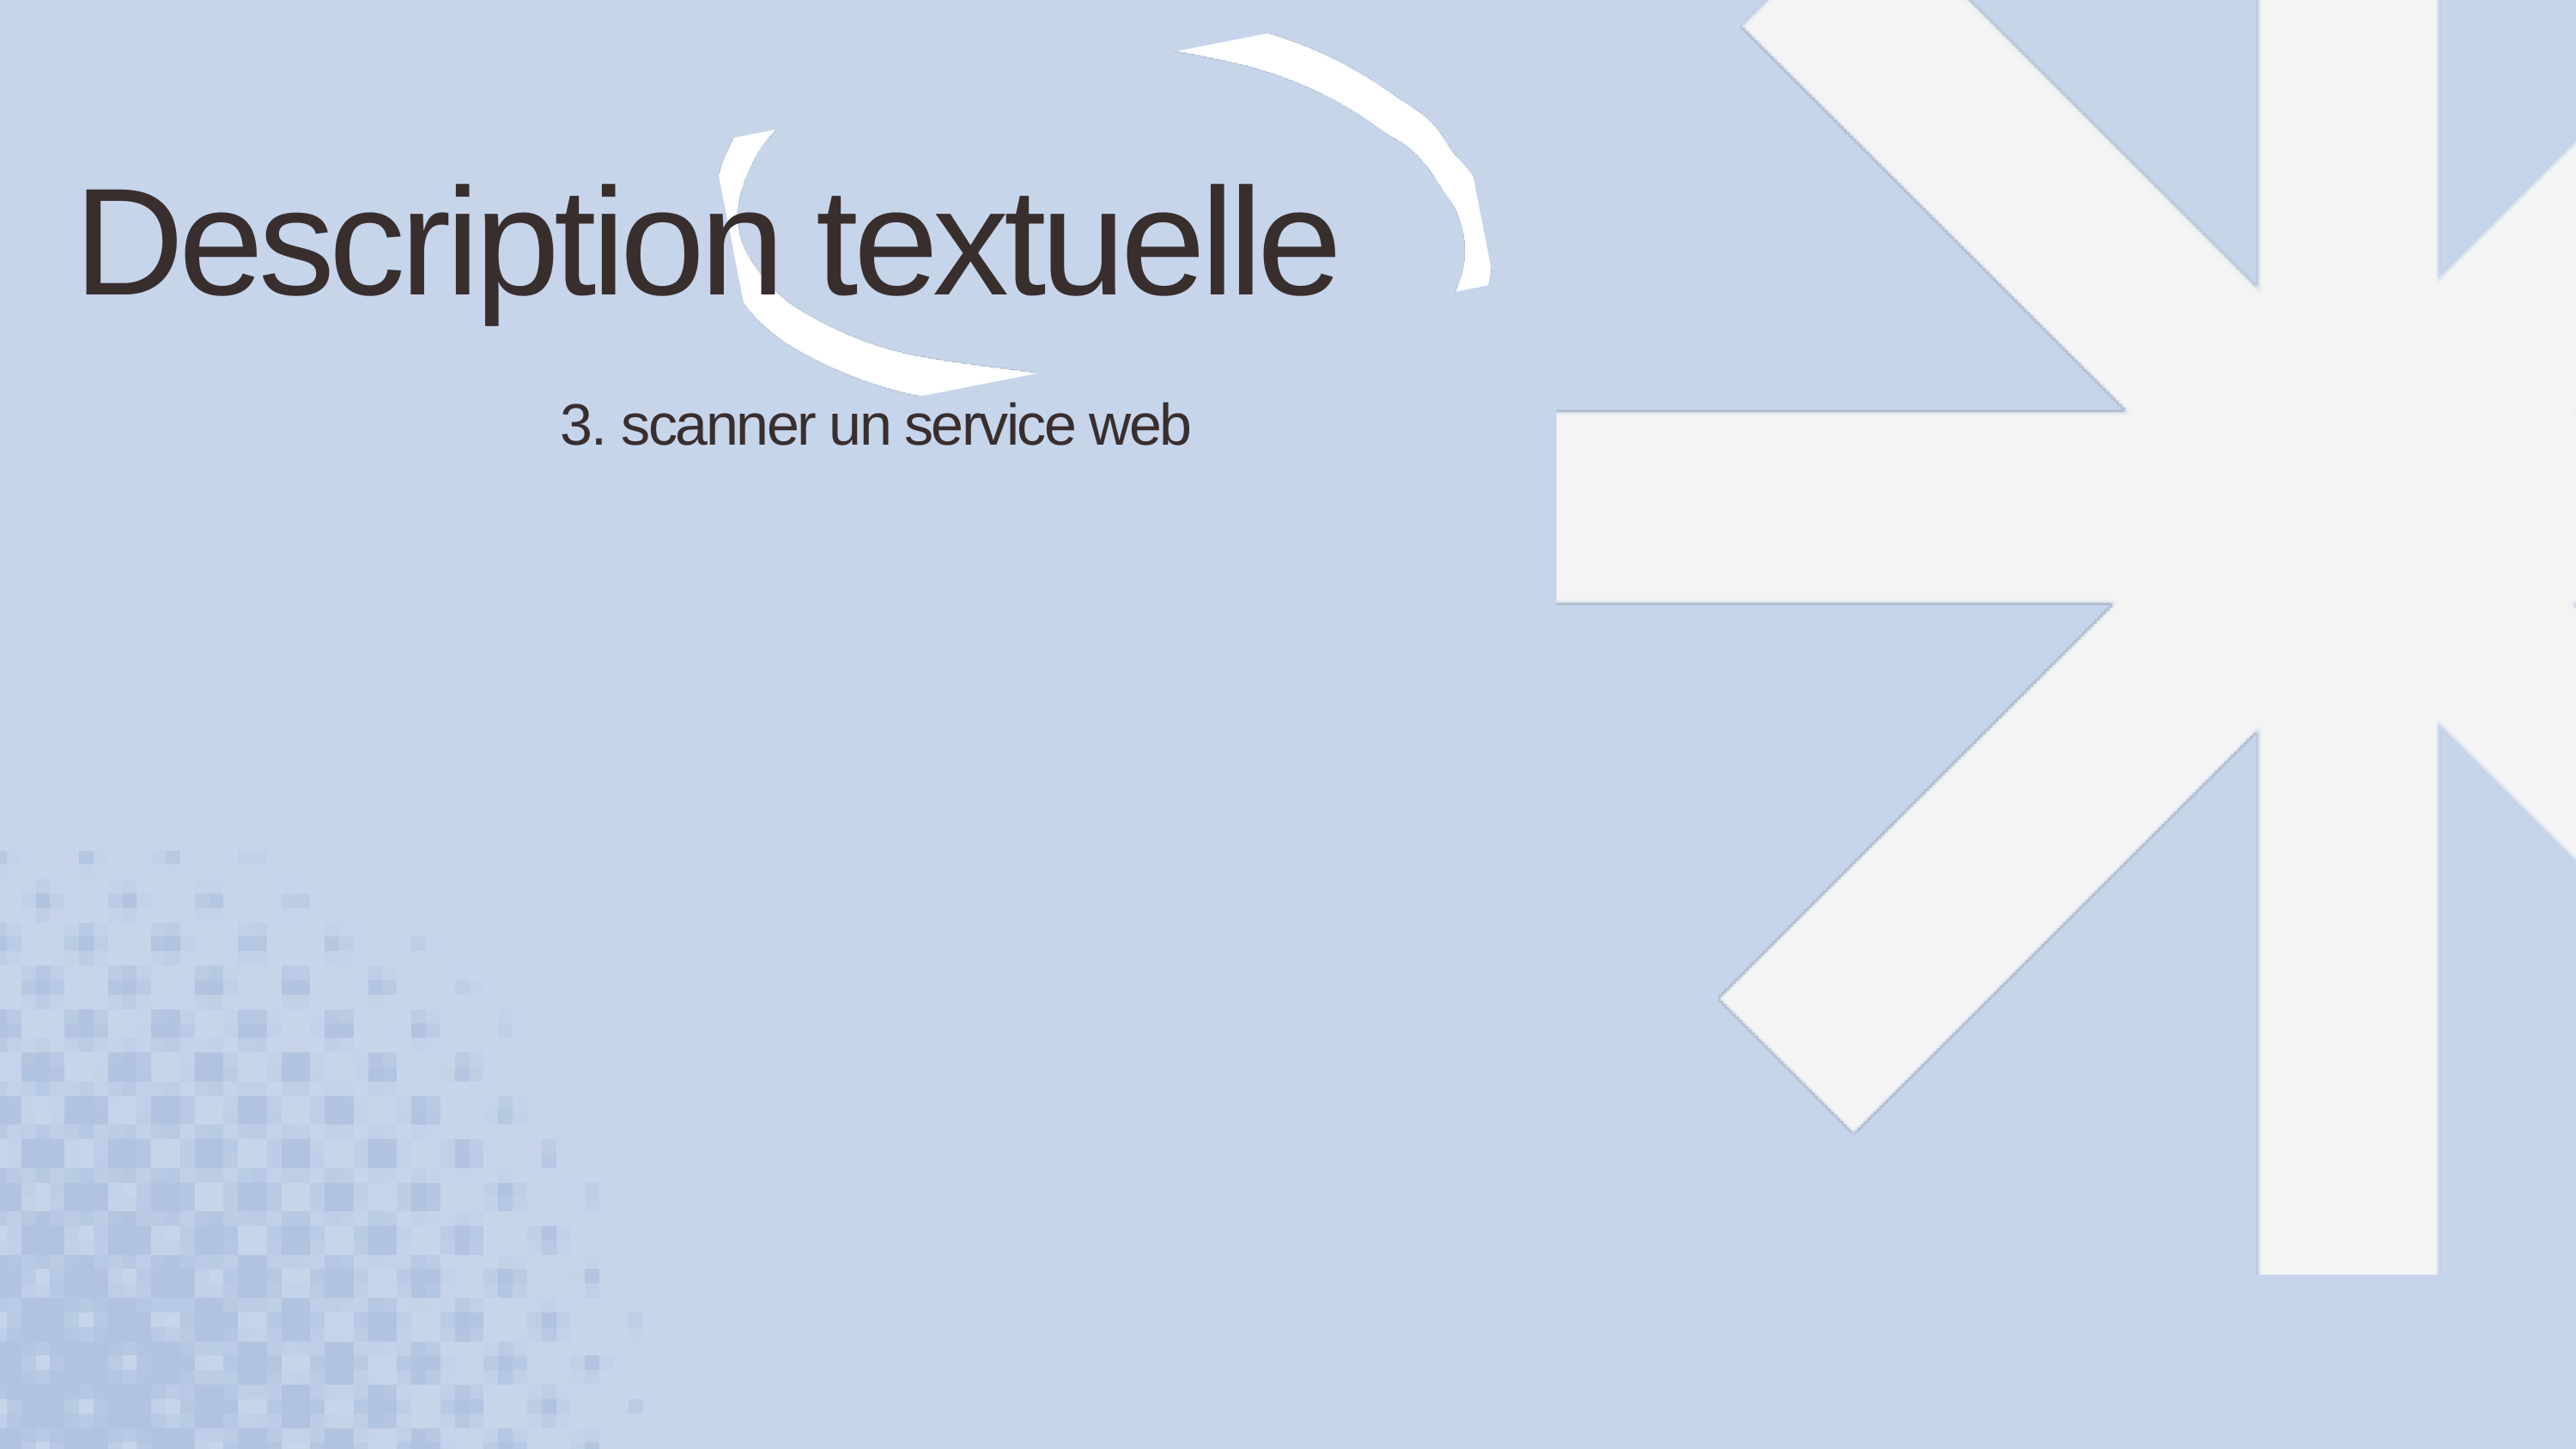

Description textuelle
3. scanner un service web